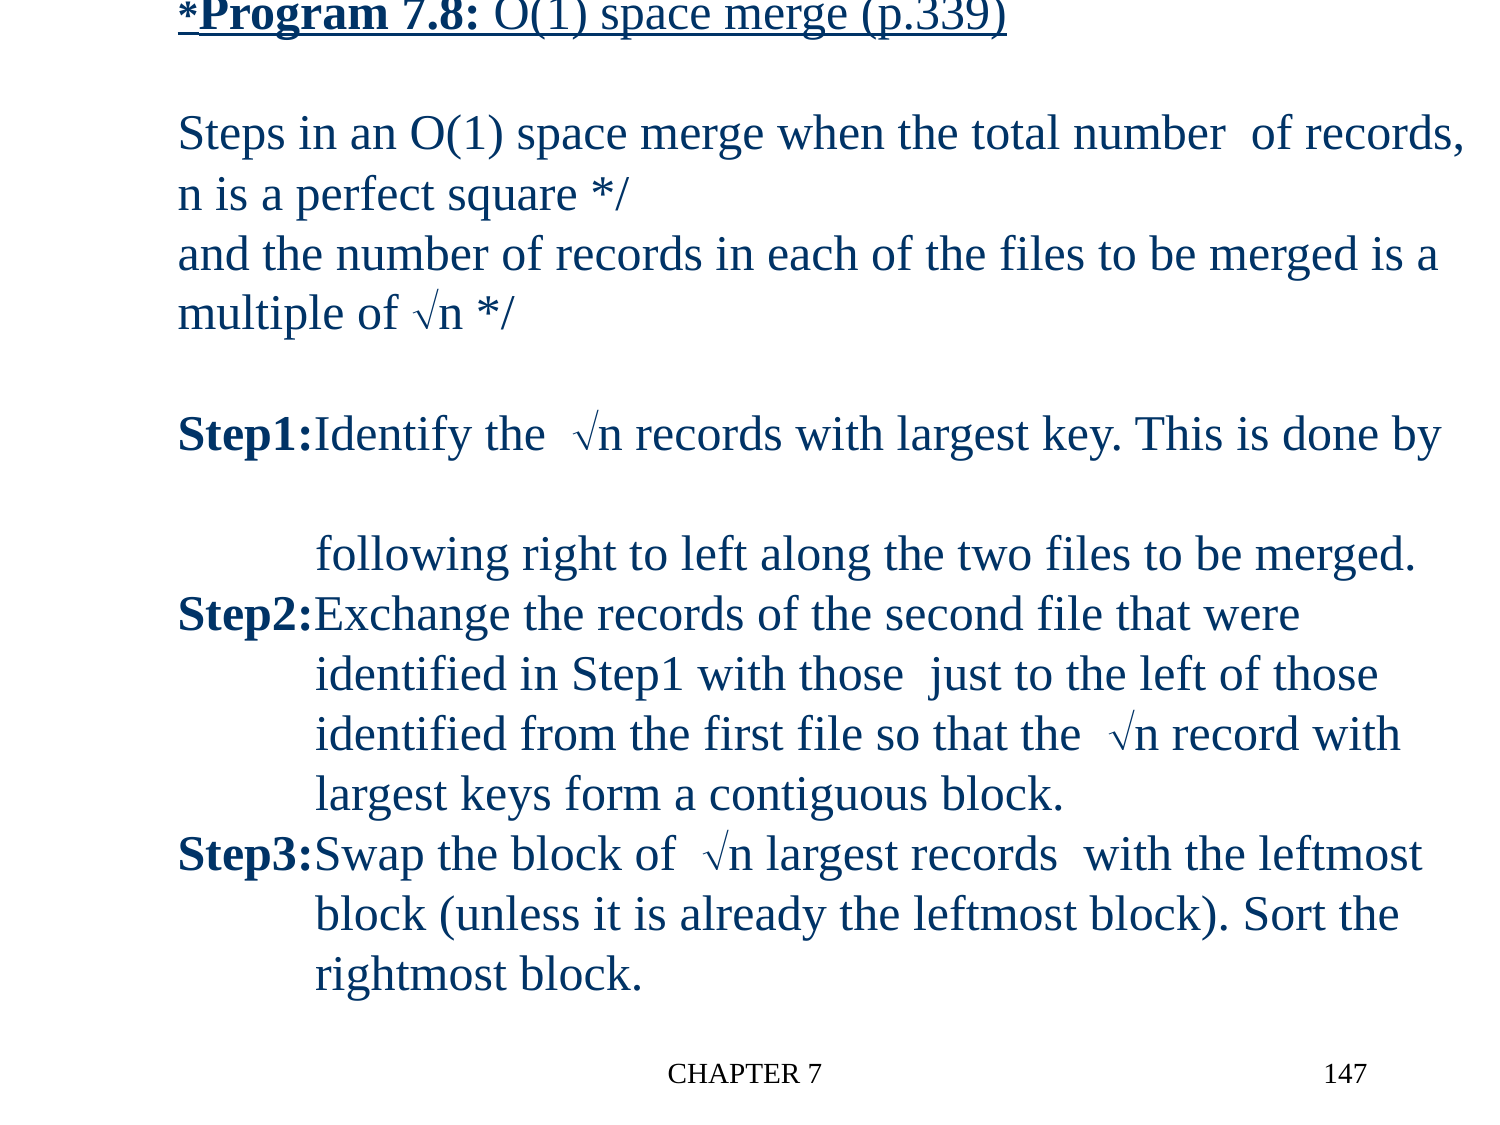

# *Program 7.8: O(1) space merge (p.339) Steps in an O(1) space merge when the total number  of records, n is a perfect square */ and the number of records in each of the files to be merged is a multiple of √n */ Step1:Identify the  √n records with largest key. This is done by following right to left along the two files to be merged. Step2:Exchange the records of the second file that were identified in Step1 with those  just to the left of those identified from the first file so that the  √n record with largest keys form a contiguous block. Step3:Swap the block of  √n largest records  with the leftmost block (unless it is already the leftmost block). Sort the rightmost block.
CHAPTER 7
147